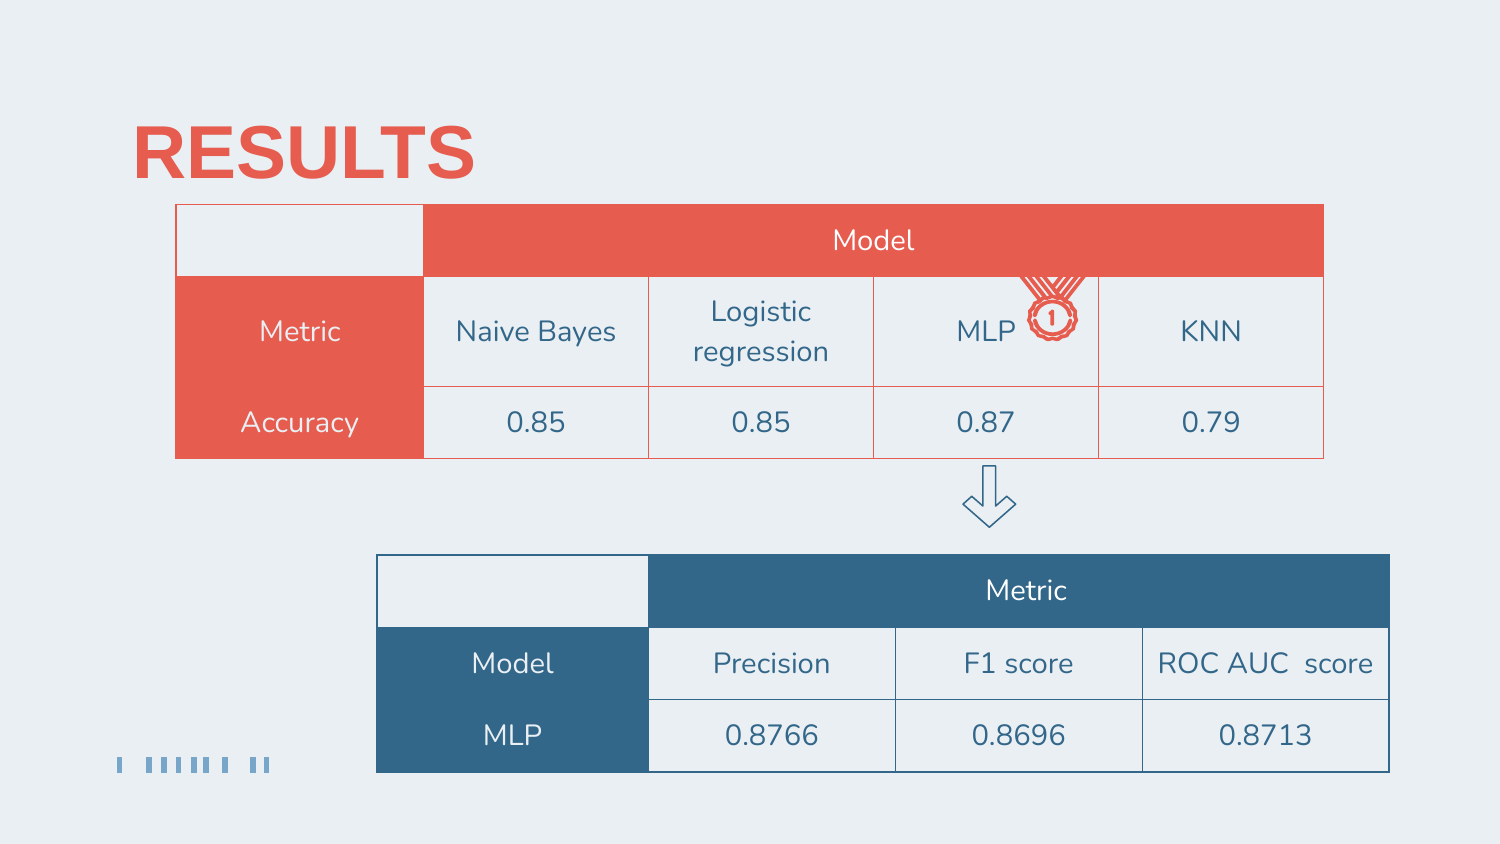

# RESULTS
|  | Model |  |  |  |
| --- | --- | --- | --- | --- |
| Metric | Naive Bayes | Logistic regression | MLP | KNN |
| Accuracy | 0.85 | 0.85 | 0.87 | 0.79 |

|  | Metric |  |  |
| --- | --- | --- | --- |
| Model | Precision | F1 score | ROC AUC score |
| MLP | 0.8766 | 0.8696 | 0.8713 |